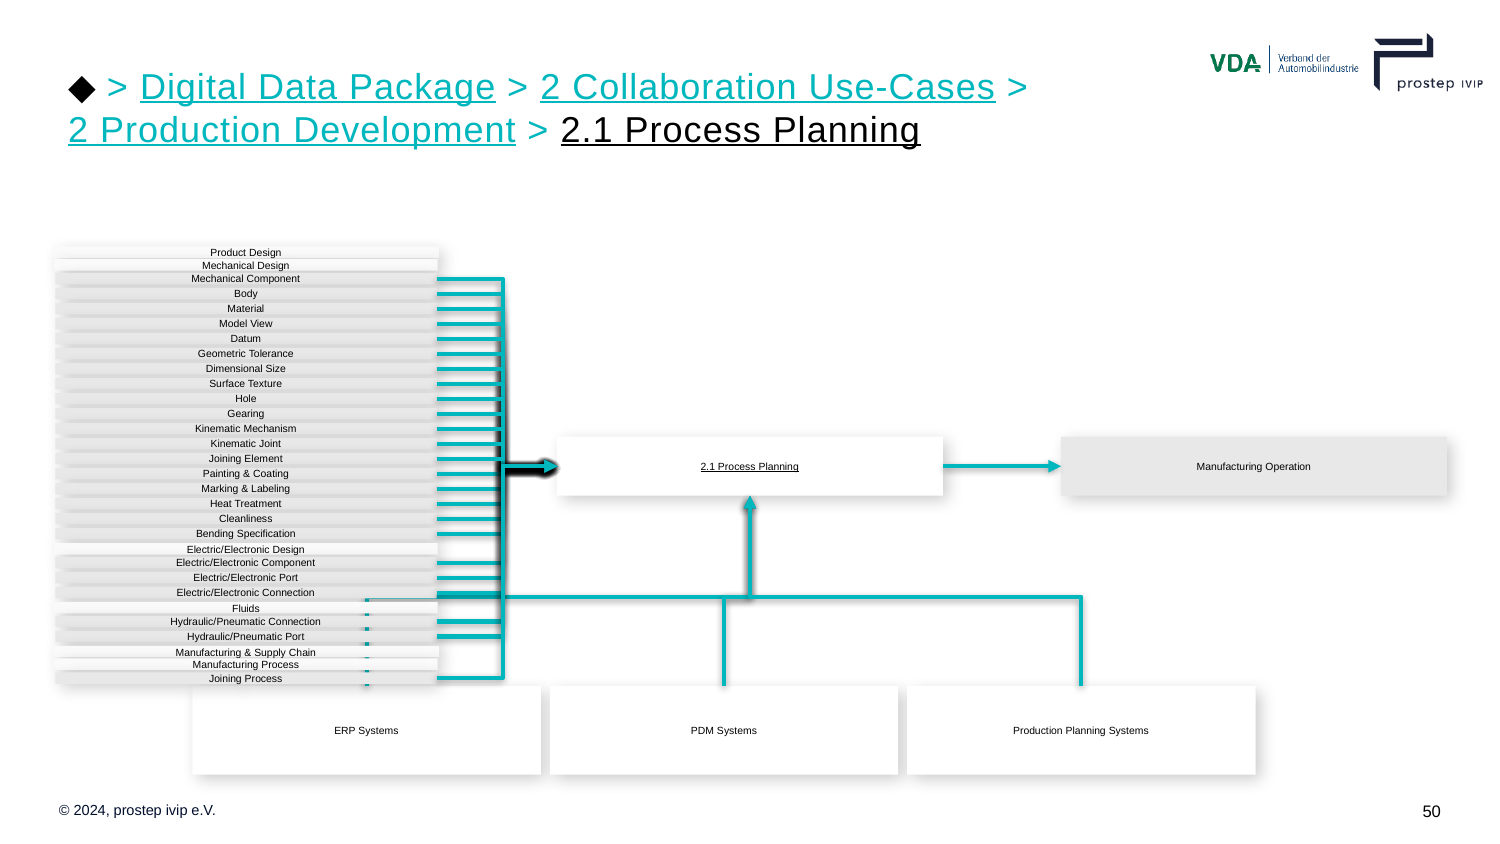

# ◆ > Digital Data Package > 2 Collaboration Use-Cases > 2 Production Development > 2.1 Process Planning
Product Design
Mechanical Design
Mechanical Component
Body
Material
Model View
Datum
Geometric Tolerance
Dimensional Size
Surface Texture
Hole
Gearing
Kinematic Mechanism
2.1 Process Planning
Manufacturing Operation
Kinematic Joint
Joining Element
Painting & Coating
Marking & Labeling
Heat Treatment
Cleanliness
Bending Specification
Electric/Electronic Design
Electric/Electronic Component
Electric/Electronic Port
Electric/Electronic Connection
Fluids
Hydraulic/Pneumatic Connection
Hydraulic/Pneumatic Port
Manufacturing & Supply Chain
Manufacturing Process
Joining Process
ERP Systems
PDM Systems
Production Planning Systems